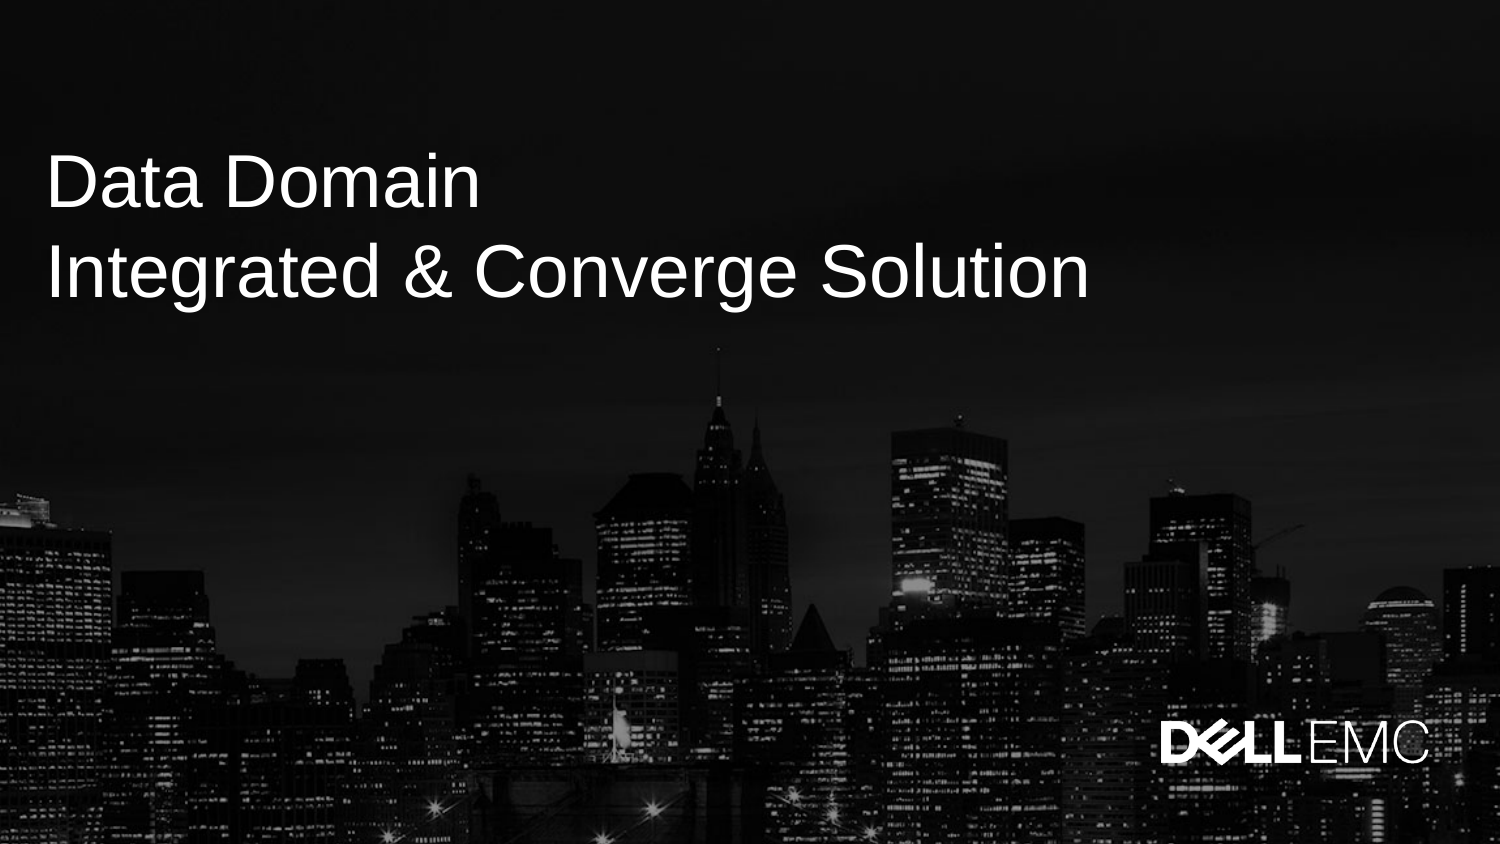

# Data Domain Integrated & Converge Solution